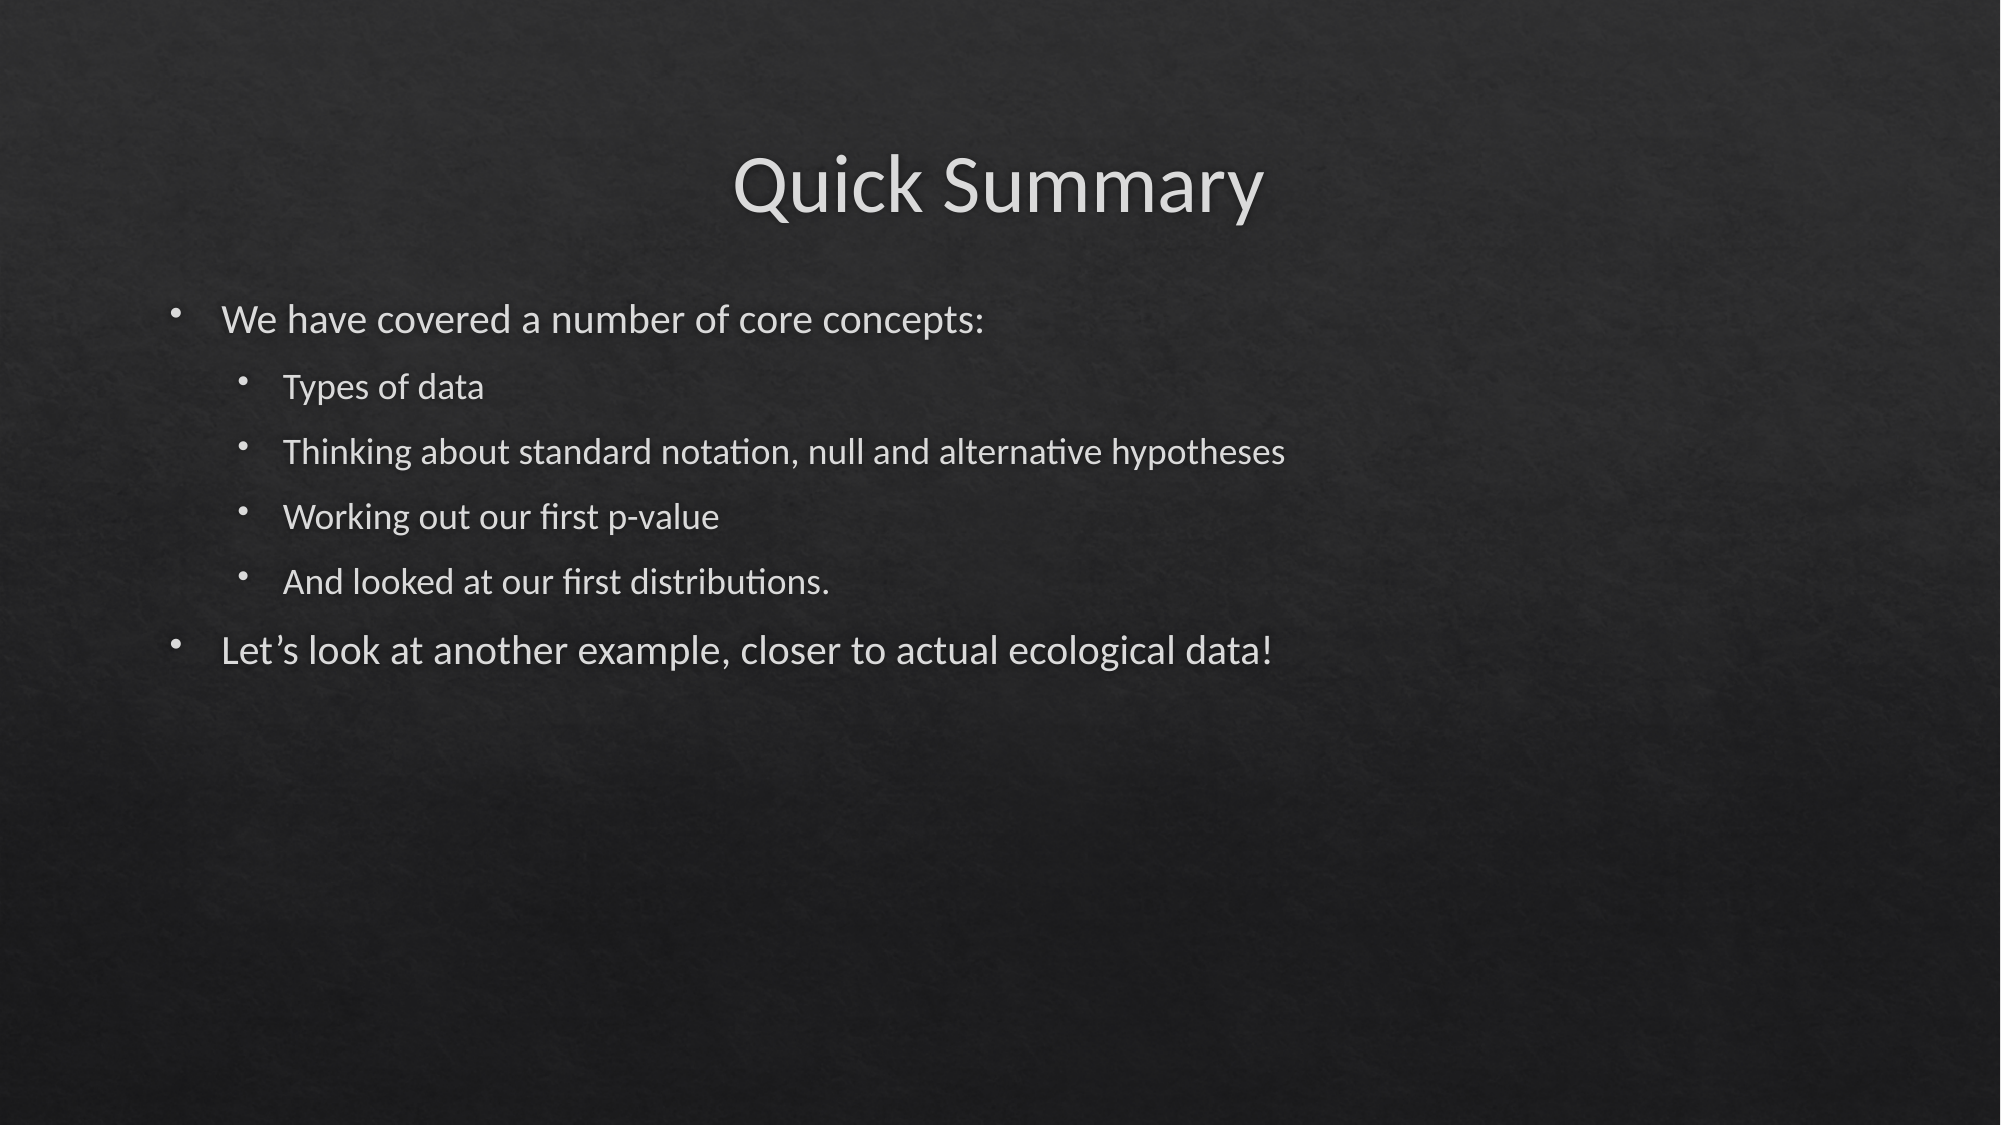

# Quick Summary
We have covered a number of core concepts:
Types of data
Thinking about standard notation, null and alternative hypotheses
Working out our first p-value
And looked at our first distributions.
Let’s look at another example, closer to actual ecological data!